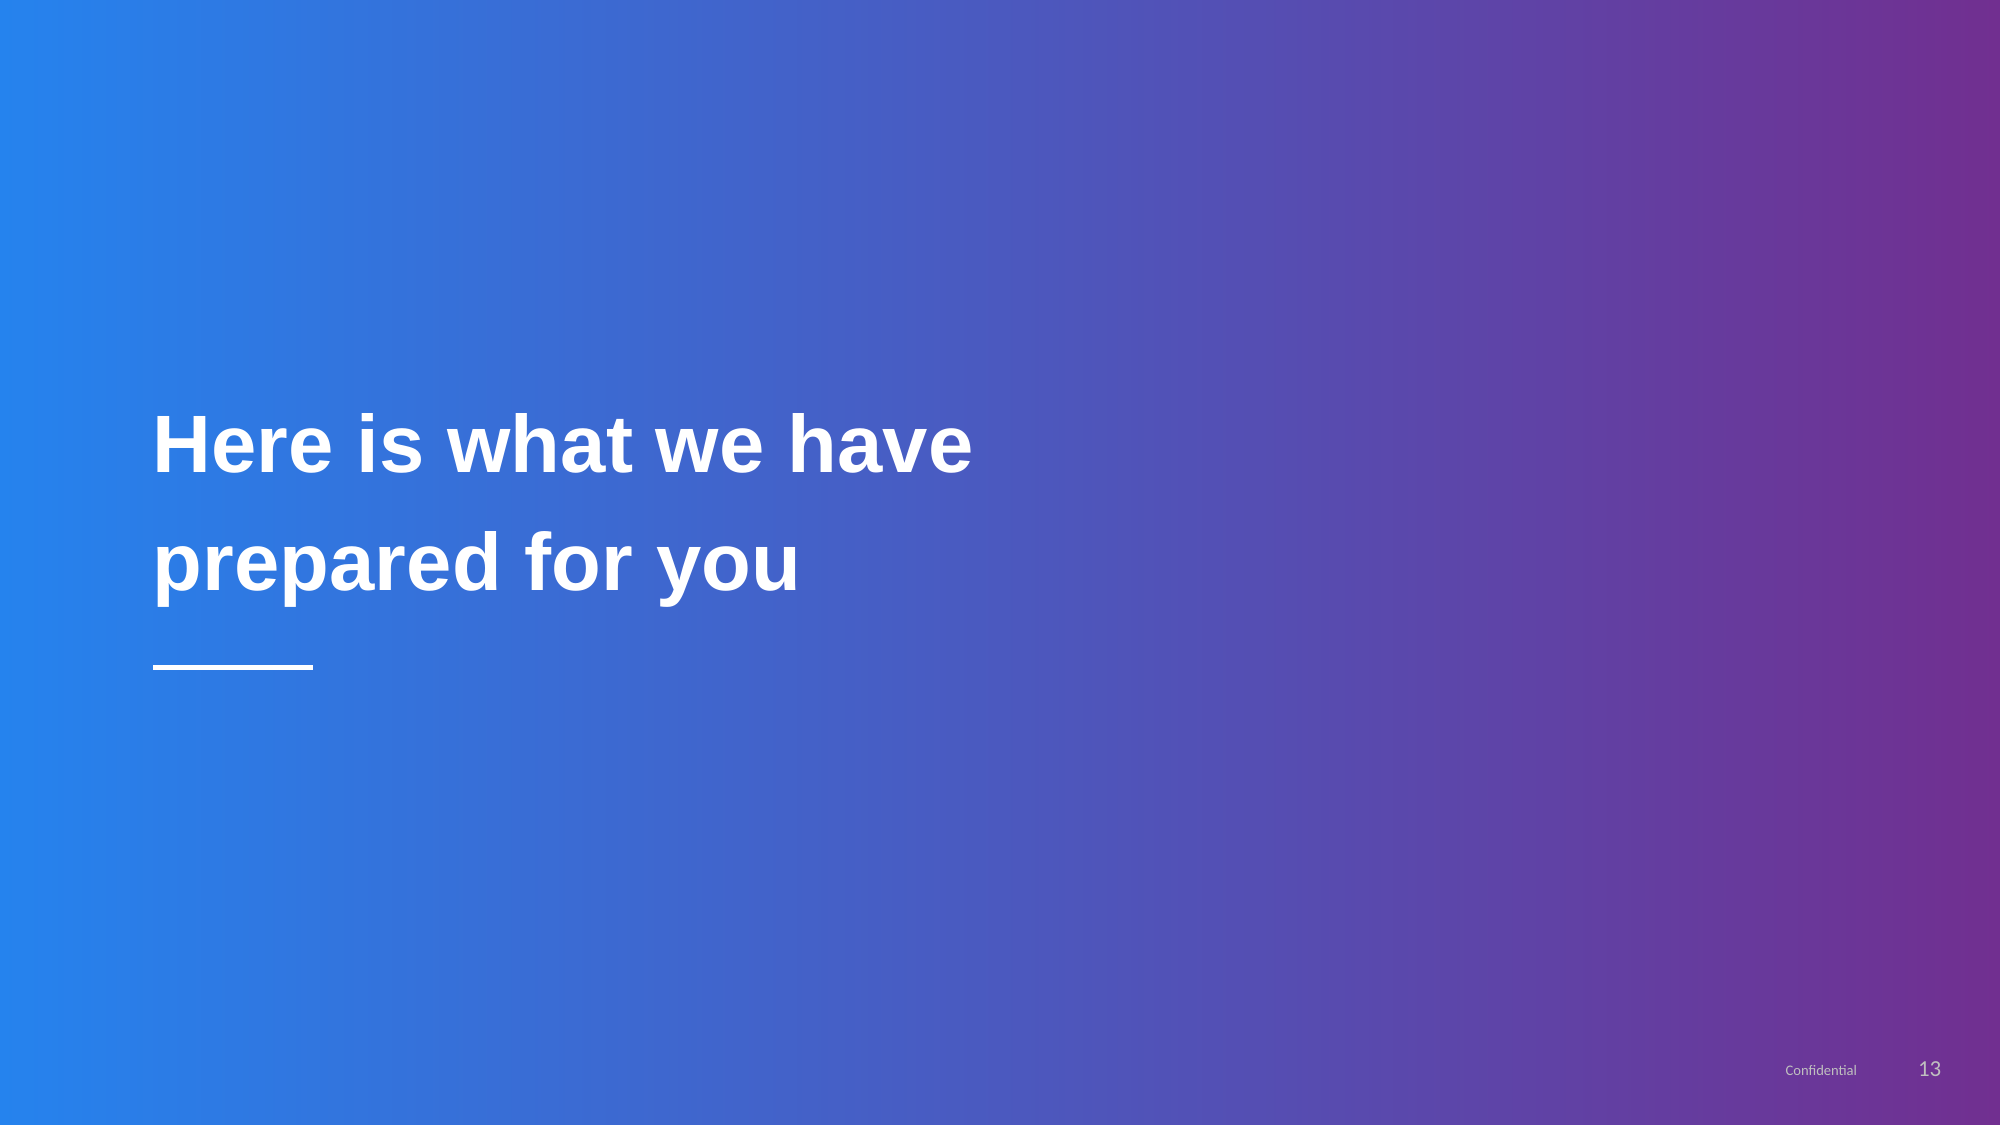

# Here is what we have prepared for you